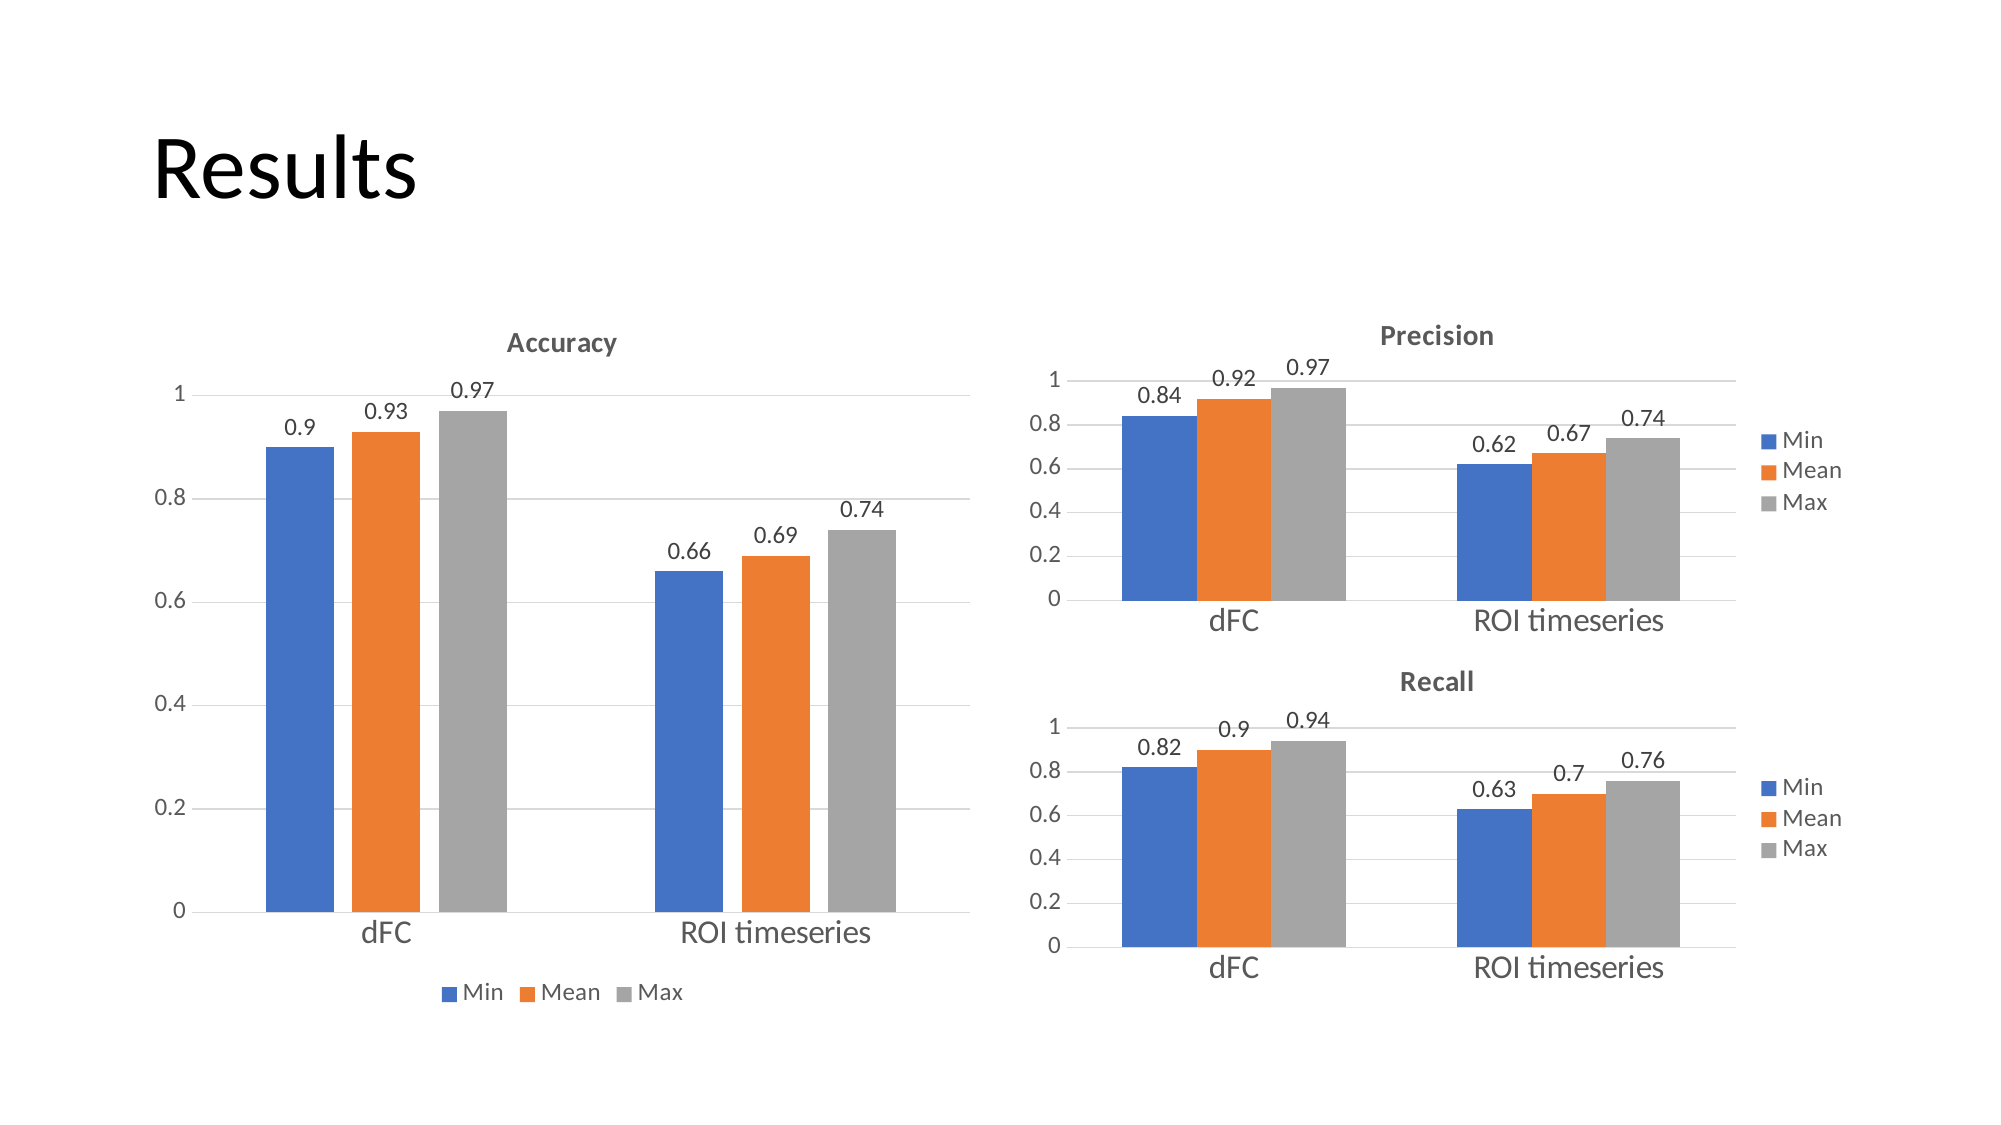

# Results

### Chart: Accuracy

| Category | Min | Mean | Max |
|---|---|---|---|
| dFC | 0.9 | 0.93 | 0.97 |
| ROI timeseries | 0.66 | 0.69 | 0.74 |

### Chart: Precision

| Category | Min | Mean | Max |
|---|---|---|---|
| dFC | 0.84 | 0.92 | 0.97 |
| ROI timeseries | 0.62 | 0.67 | 0.74 |

### Chart: Recall

| Category | Min | Mean | Max |
|---|---|---|---|
| dFC | 0.82 | 0.9 | 0.94 |
| ROI timeseries | 0.63 | 0.7 | 0.76 |